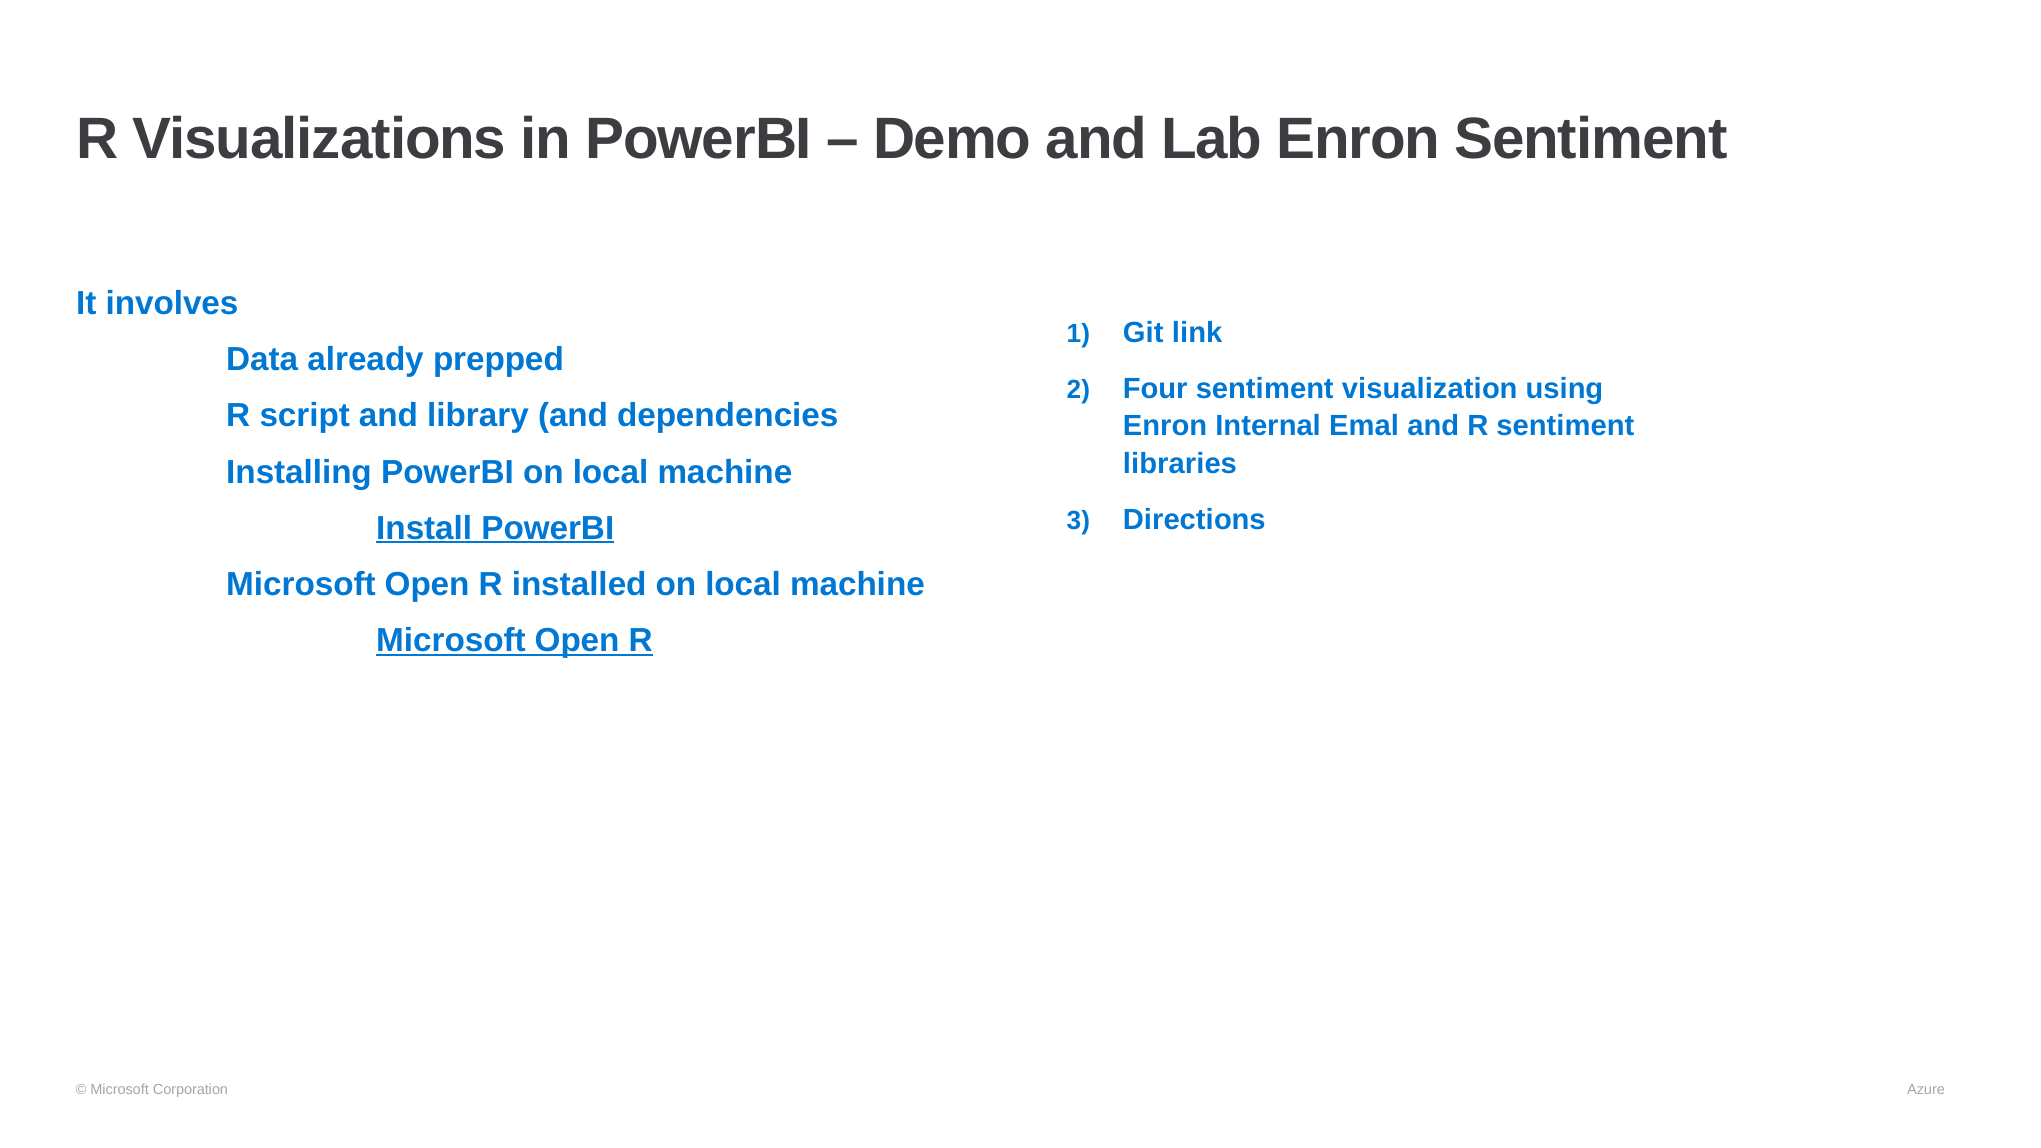

# R Visualizations in PowerBI – Demo and Lab Enron Sentiment
It involves
	Data already prepped
	R script and library (and dependencies
	Installing PowerBI on local machine
		Install PowerBI
	Microsoft Open R installed on local machine
		Microsoft Open R

Git link
Four sentiment visualization using Enron Internal Emal and R sentiment libraries
Directions
© Microsoft Corporation                                                                                  								                                Azure